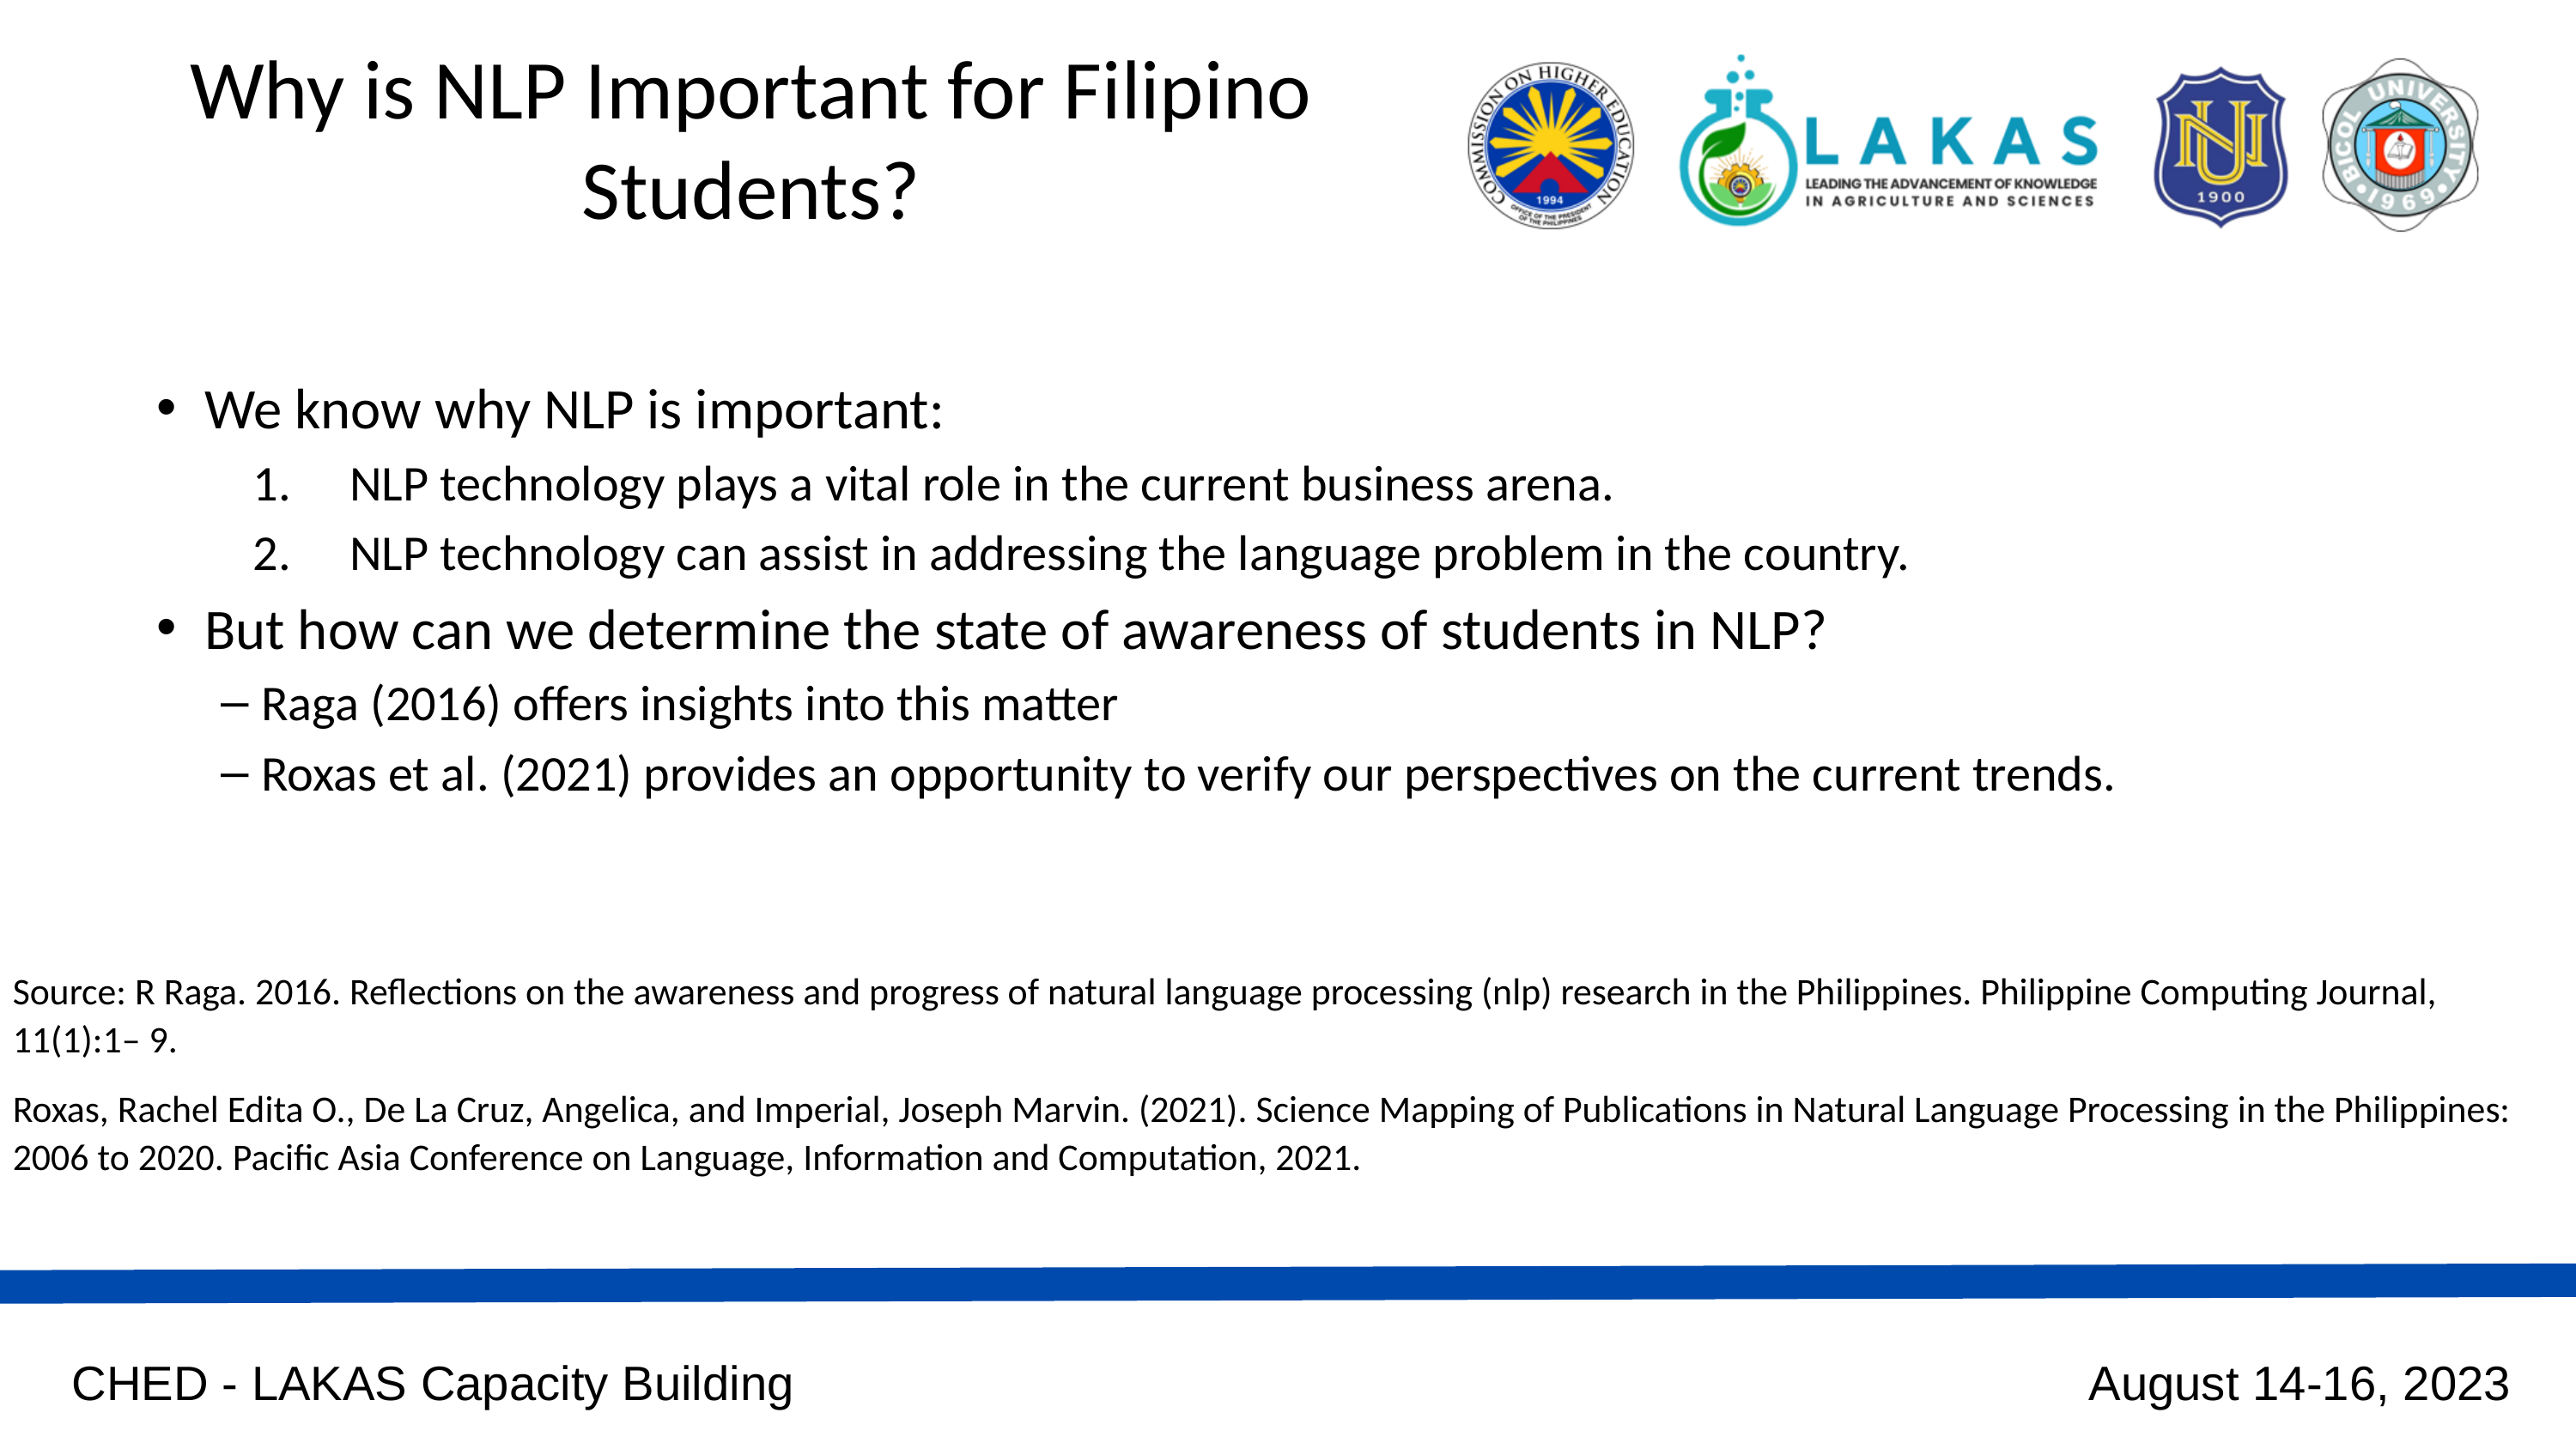

# Why is NLP Important for Filipino Students?

We know why NLP is important:
NLP technology plays a vital role in the current business arena.
NLP technology can assist in addressing the language problem in the country.
But how can we determine the state of awareness of students in NLP?
Raga (2016) offers insights into this matter
Roxas et al. (2021) provides an opportunity to verify our perspectives on the current trends.
Source: R Raga. 2016. Reflections on the awareness and progress of natural language processing (nlp) research in the Philippines. Philippine Computing Journal, 11(1):1– 9.
Roxas, Rachel Edita O., De La Cruz, Angelica, and Imperial, Joseph Marvin. (2021). Science Mapping of Publications in Natural Language Processing in the Philippines: 2006 to 2020. Pacific Asia Conference on Language, Information and Computation, 2021.

CHED - LAKAS Capacity Building
August 14-16, 2023